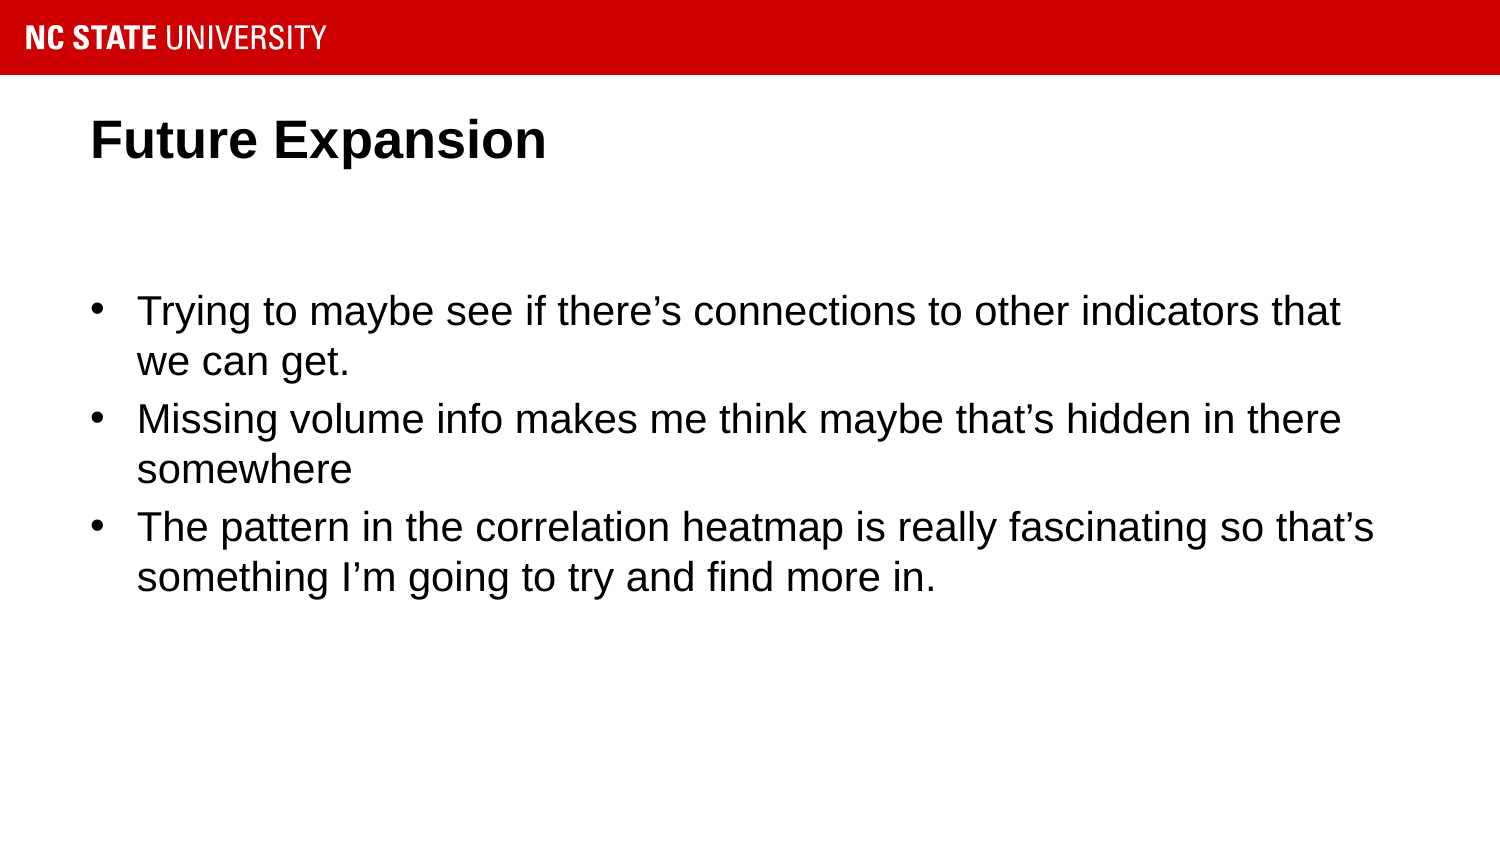

# Future Expansion
Trying to maybe see if there’s connections to other indicators that we can get.
Missing volume info makes me think maybe that’s hidden in there somewhere
The pattern in the correlation heatmap is really fascinating so that’s something I’m going to try and find more in.